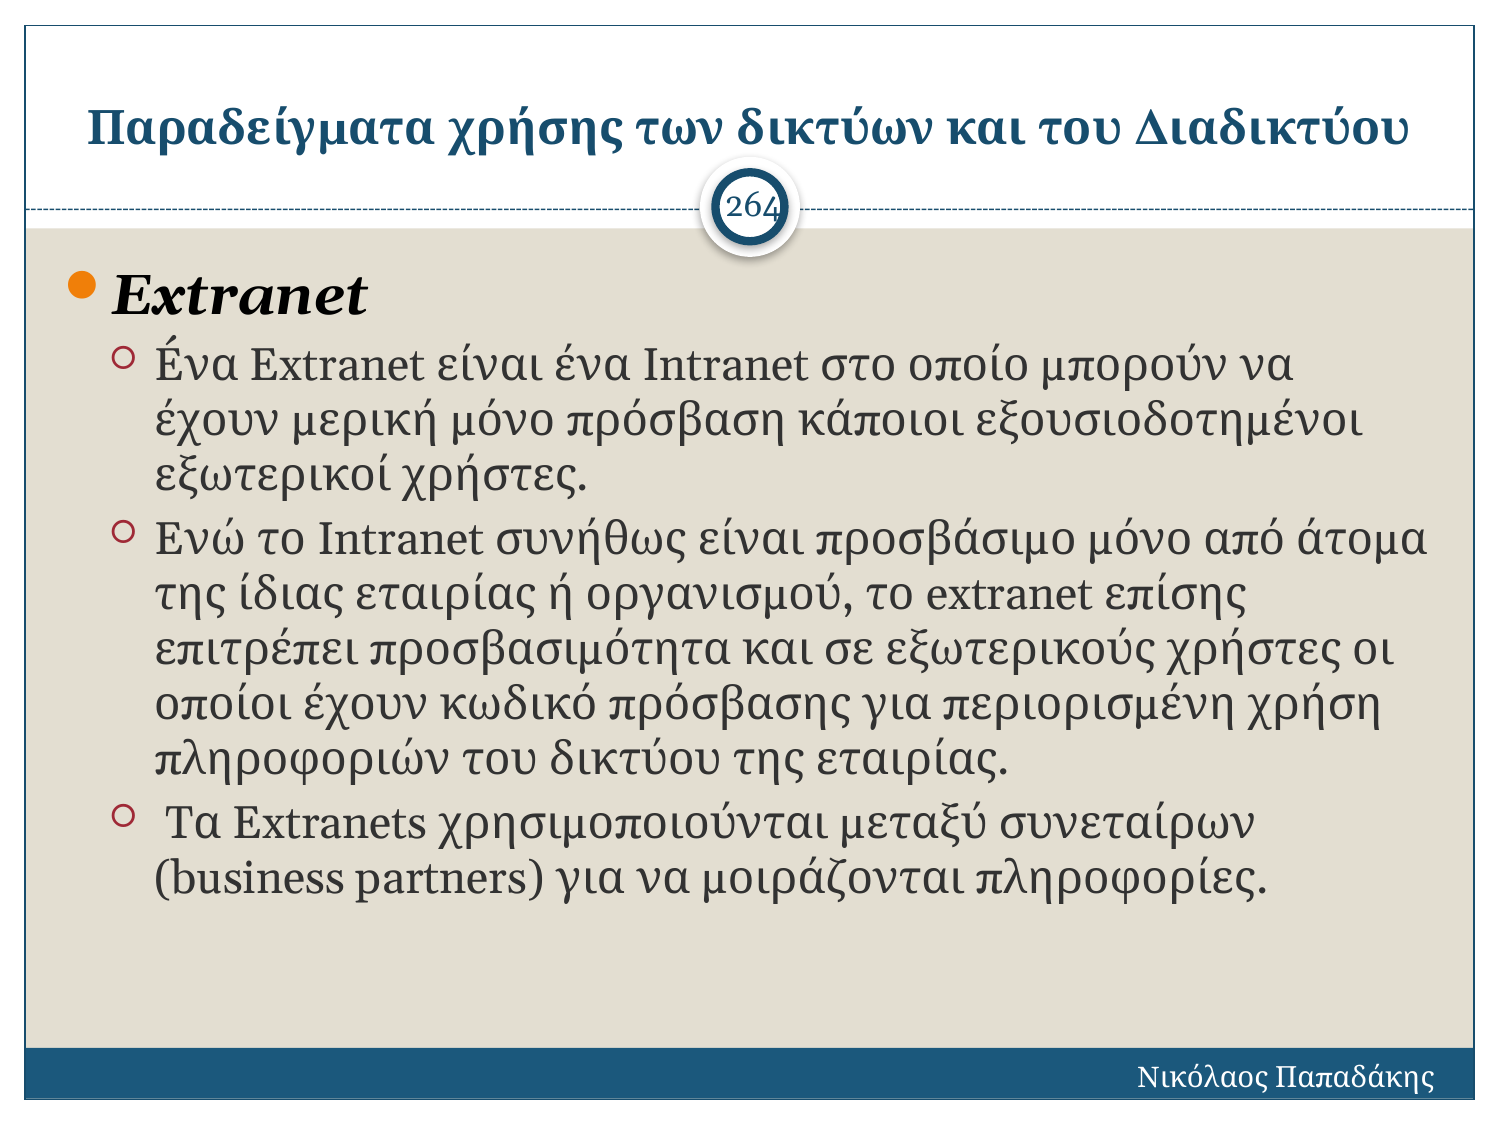

# Παραδείγματα χρήσης των δικτύων και του Διαδικτύου
264
Extranet
Ένα Extranet είναι ένα Intranet στο οποίο μπορούν να έχουν μερική μόνο πρόσβαση κάποιοι εξουσιοδοτημένοι εξωτερικοί χρήστες.
Ενώ το Intranet συνήθως είναι προσβάσιμο μόνο από άτομα της ίδιας εταιρίας ή οργανισμού, το extranet επίσης επιτρέπει προσβασιμότητα και σε εξωτερικούς χρήστες οι οποίοι έχουν κωδικό πρόσβασης για περιορισμένη χρήση πληροφοριών του δικτύου της εταιρίας.
 Τα Extranets χρησιμοποιούνται μεταξύ συνεταίρων (business partners) για να μοιράζονται πληροφορίες.
Νικόλαος Παπαδάκης